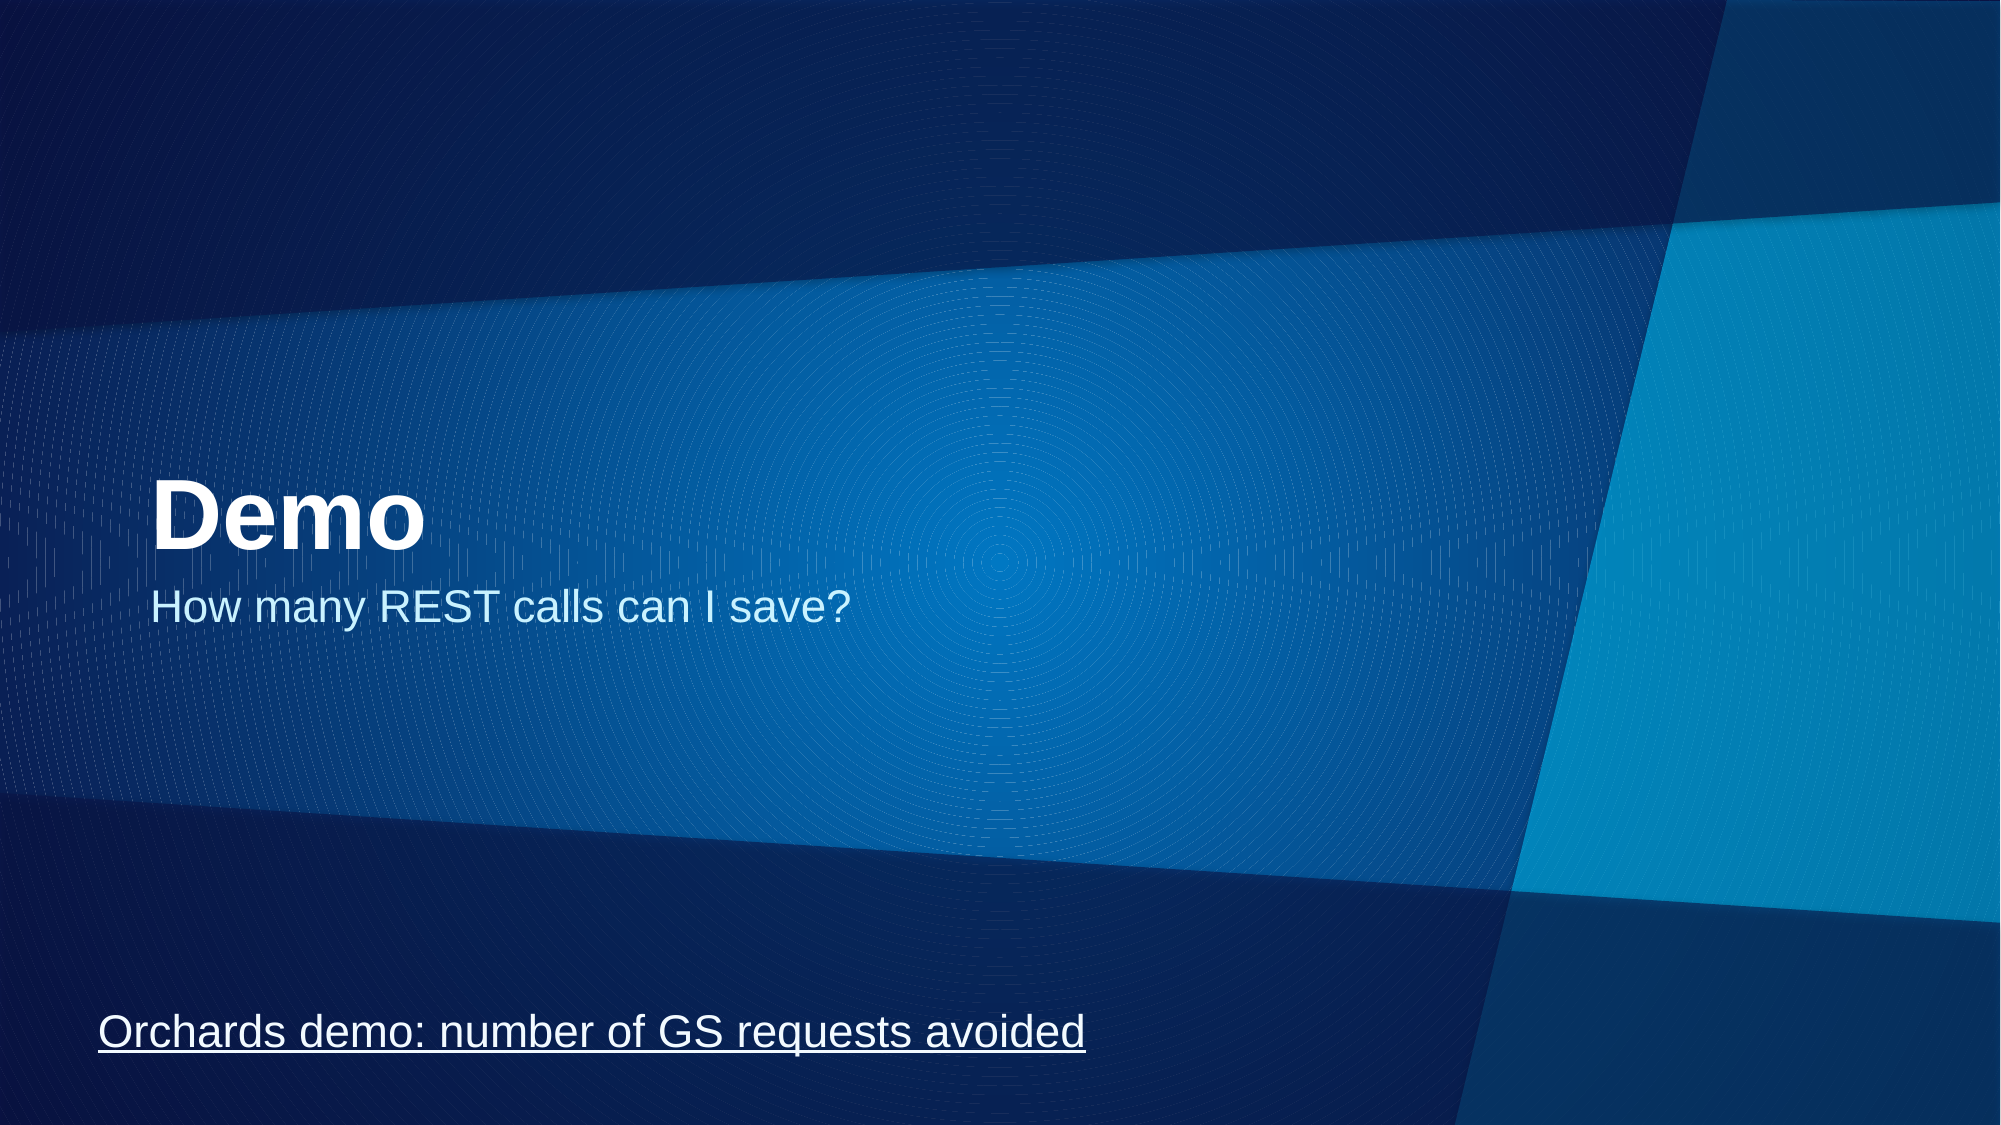

# Demo
How many REST calls can I save?
Orchards demo: number of GS requests avoided